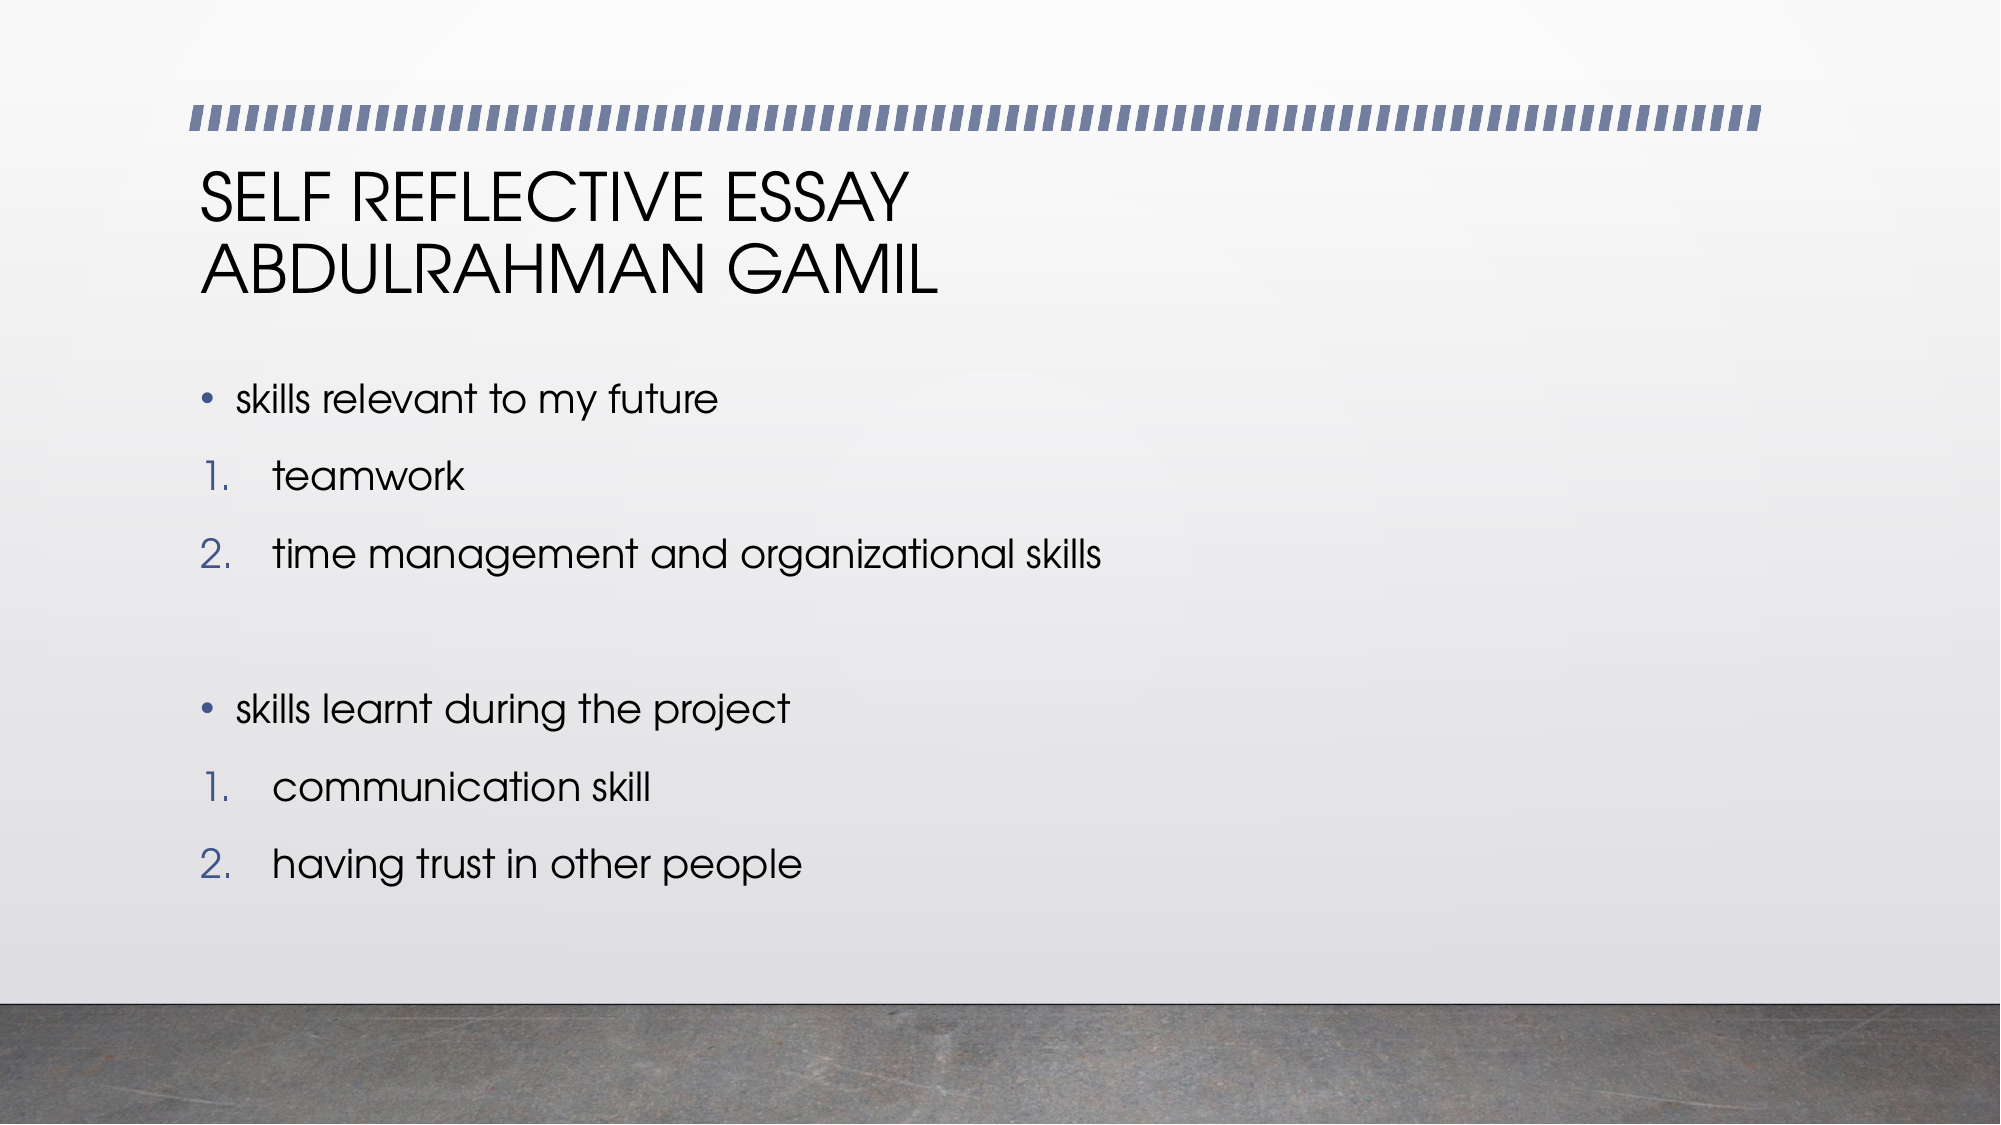

# SELF REFLECTIVE ESSAY ABDULRAHMAN GAMIL
skills relevant to my future
teamwork
time management and organizational skills

skills learnt during the project
communication skill
having trust in other people